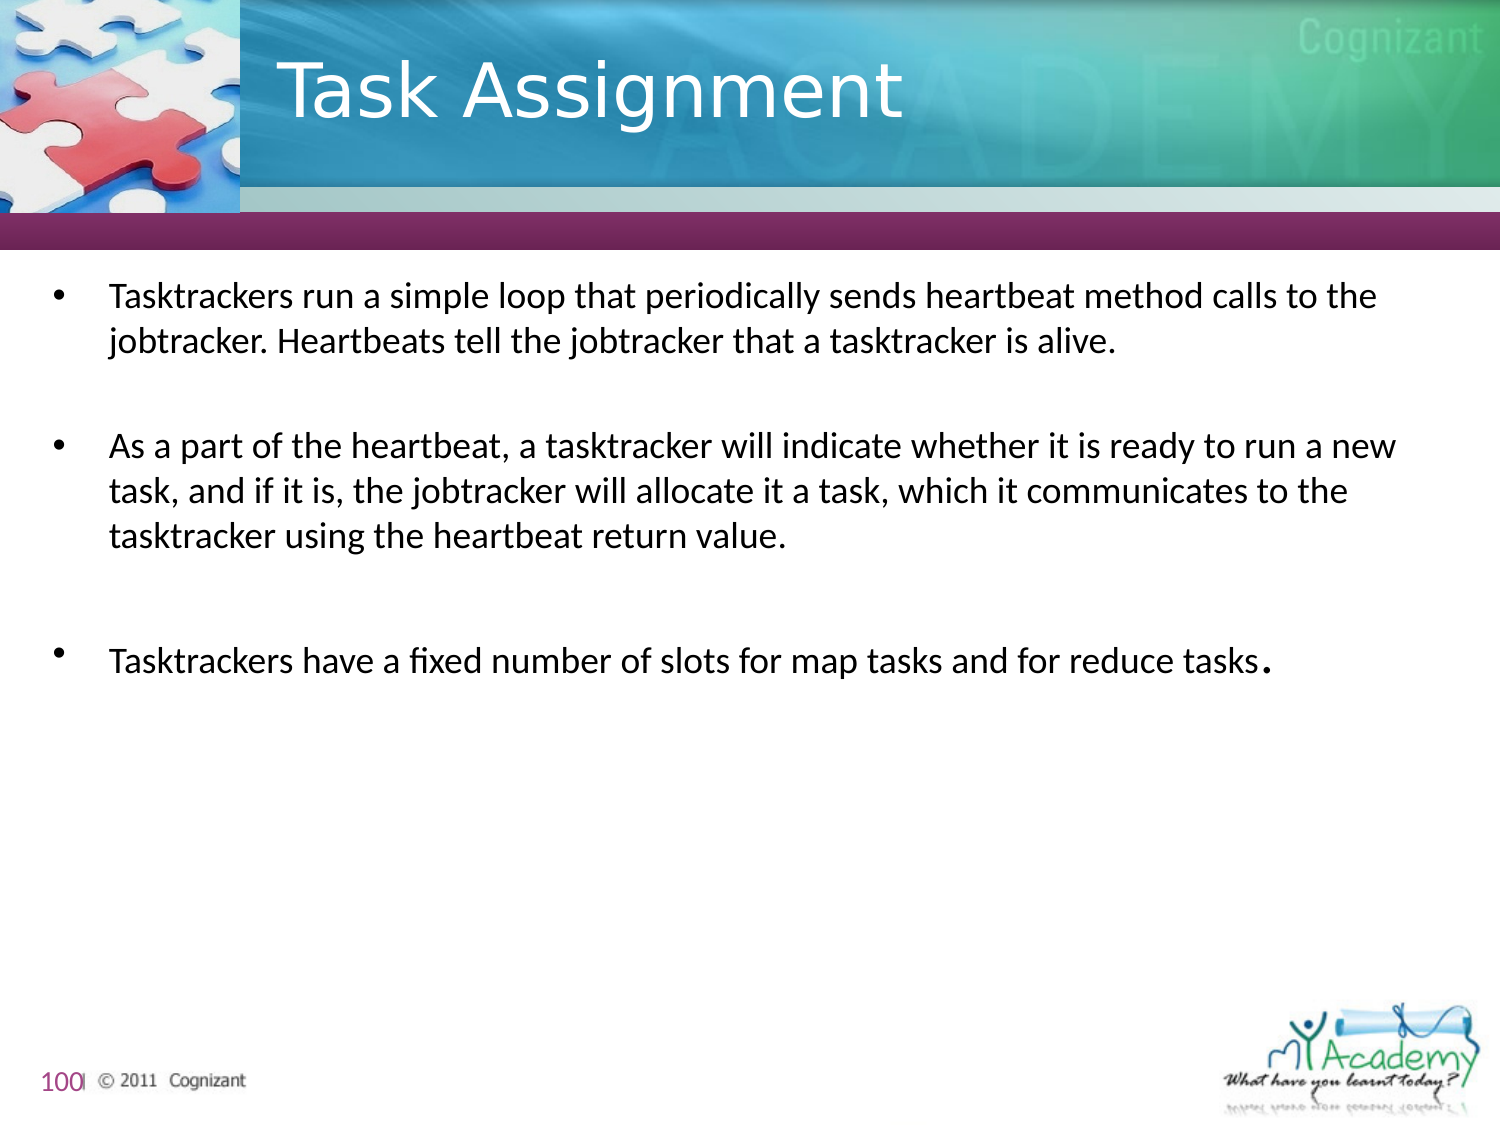

# Task Assignment
Tasktrackers run a simple loop that periodically sends heartbeat method calls to the jobtracker. Heartbeats tell the jobtracker that a tasktracker is alive.

As a part of the heartbeat, a tasktracker will indicate whether it is ready to run a new task, and if it is, the jobtracker will allocate it a task, which it communicates to the tasktracker using the heartbeat return value.

Tasktrackers have a fixed number of slots for map tasks and for reduce tasks.

100